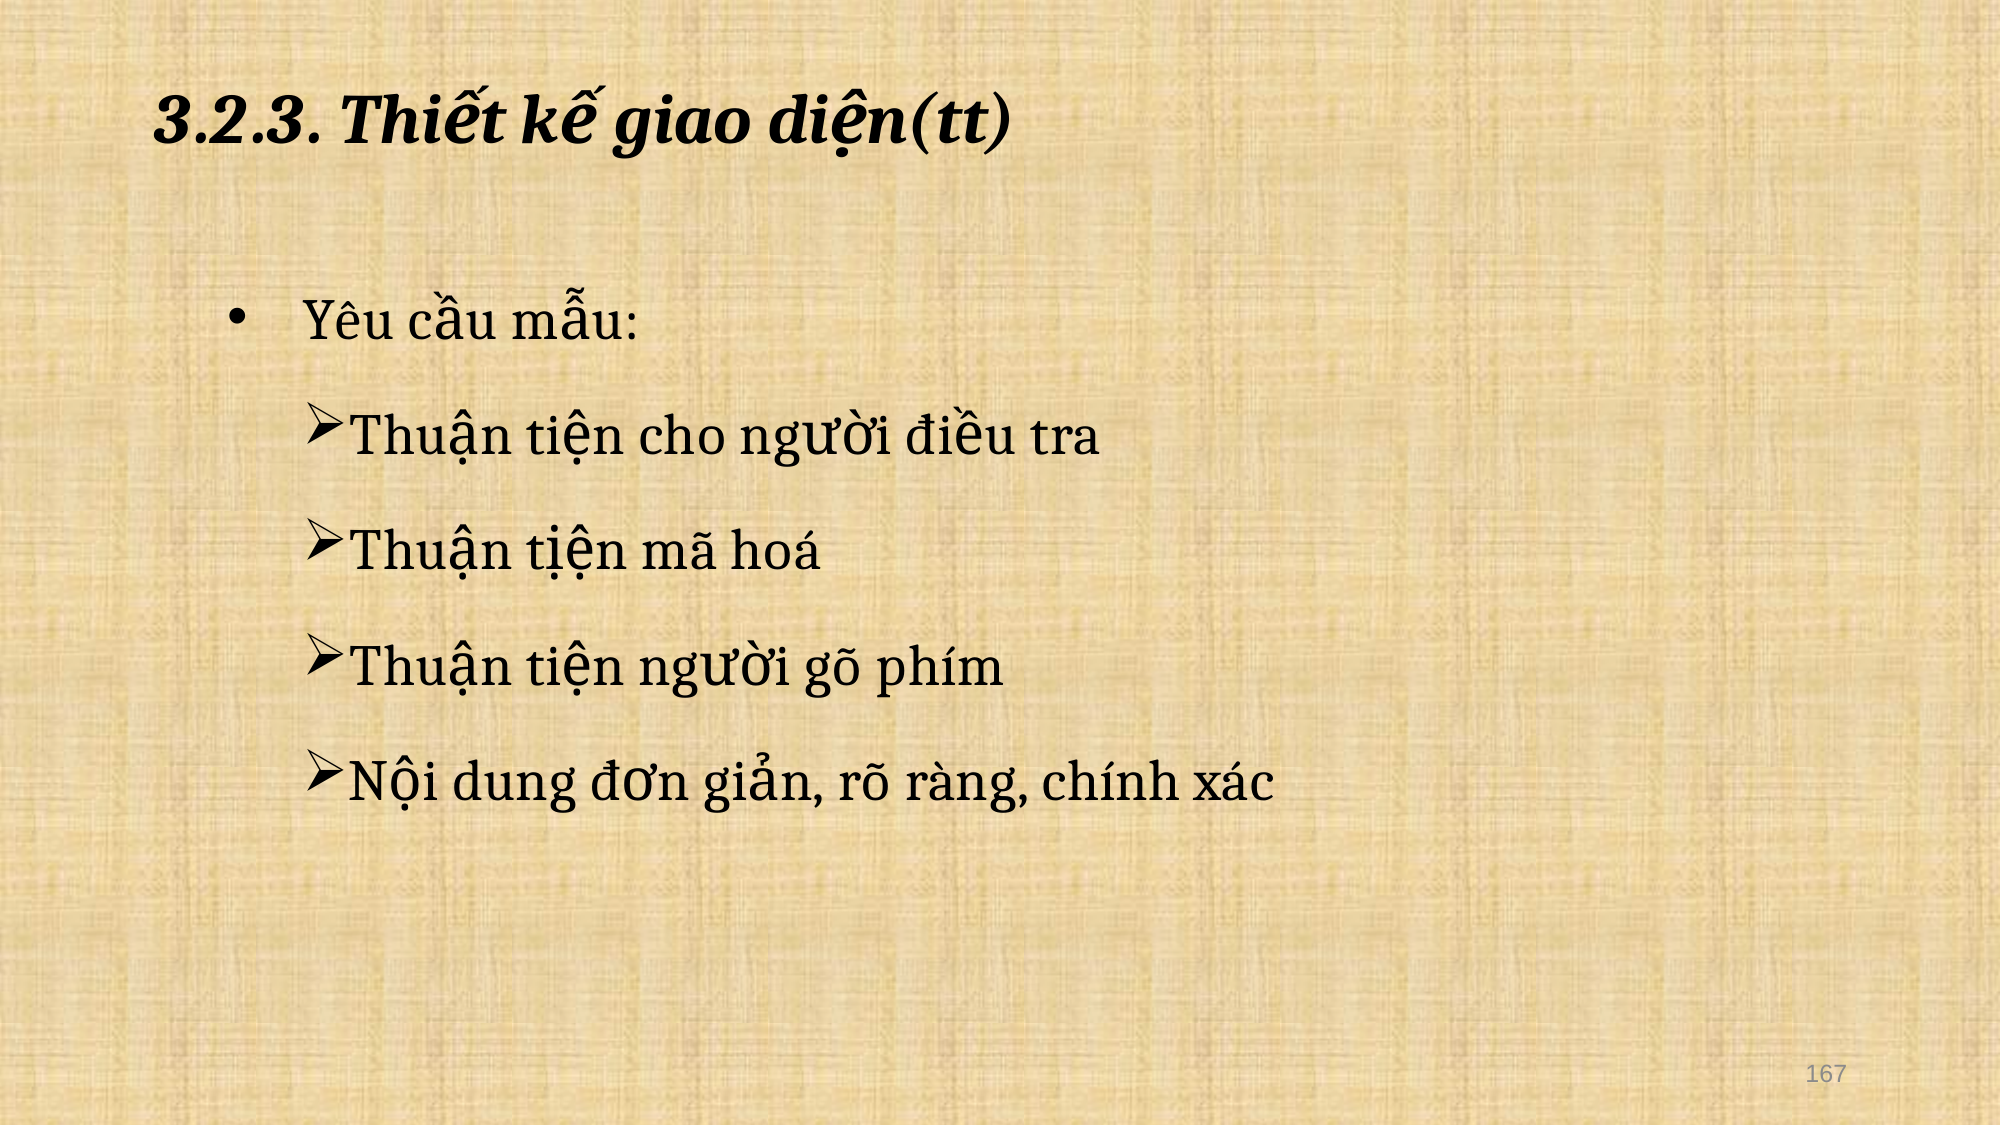

# 3.2.3. Thiết kế giao diện(tt)
Yêu cầu mẫu:
Thuận tiện cho người điều tra
Thuận tịện mã hoá
Thuận tiện người gõ phím
Nội dung đơn giản, rõ ràng, chính xác

167